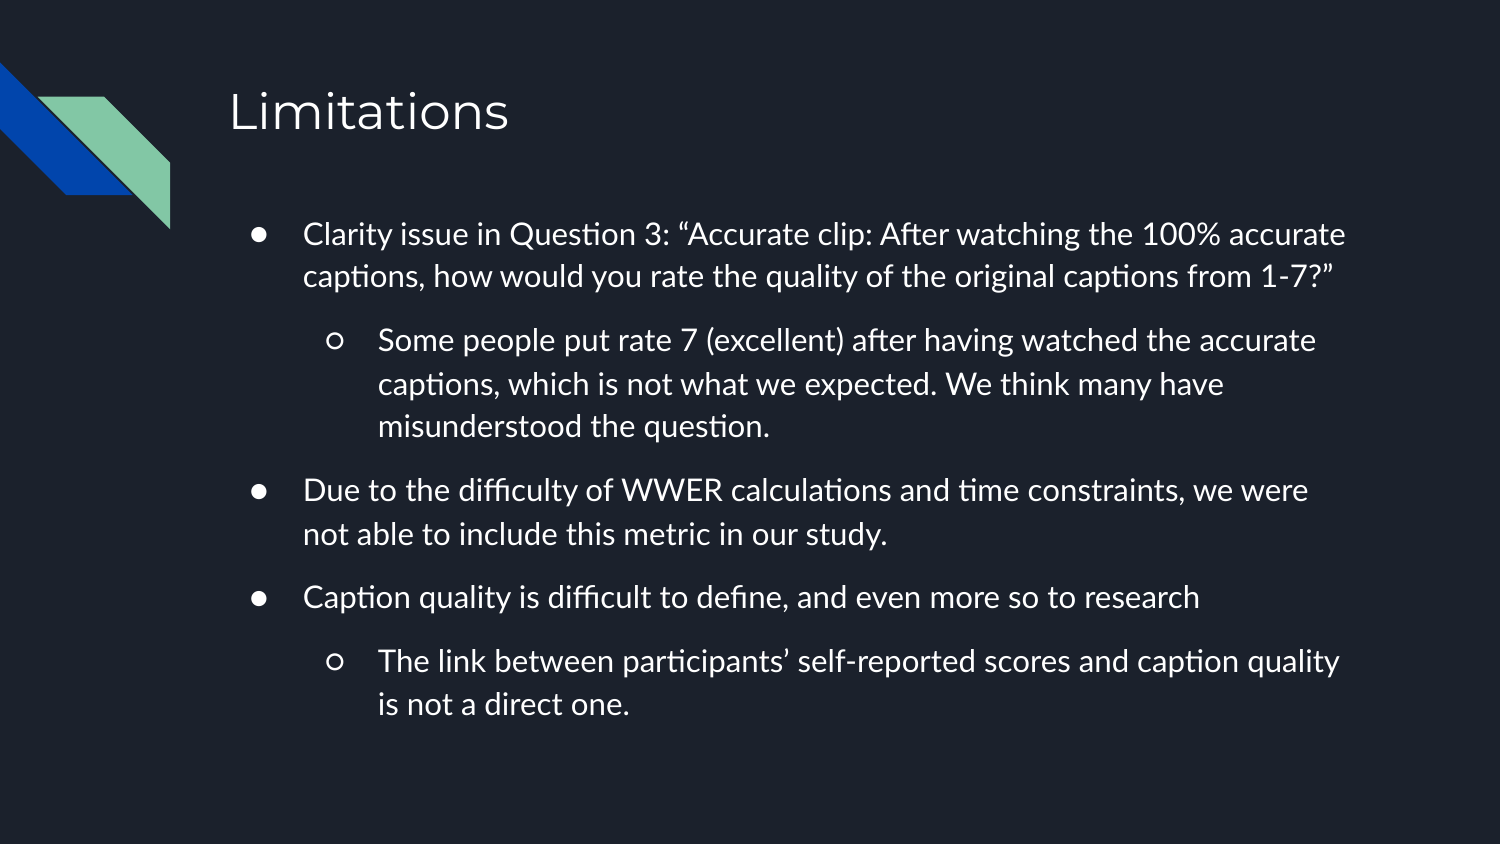

# Limitations
Clarity issue in Question 3: “Accurate clip: After watching the 100% accurate captions, how would you rate the quality of the original captions from 1-7?”
Some people put rate 7 (excellent) after having watched the accurate captions, which is not what we expected. We think many have misunderstood the question.
Due to the difficulty of WWER calculations and time constraints, we were not able to include this metric in our study.
Caption quality is difficult to define, and even more so to research
The link between participants’ self-reported scores and caption quality is not a direct one.